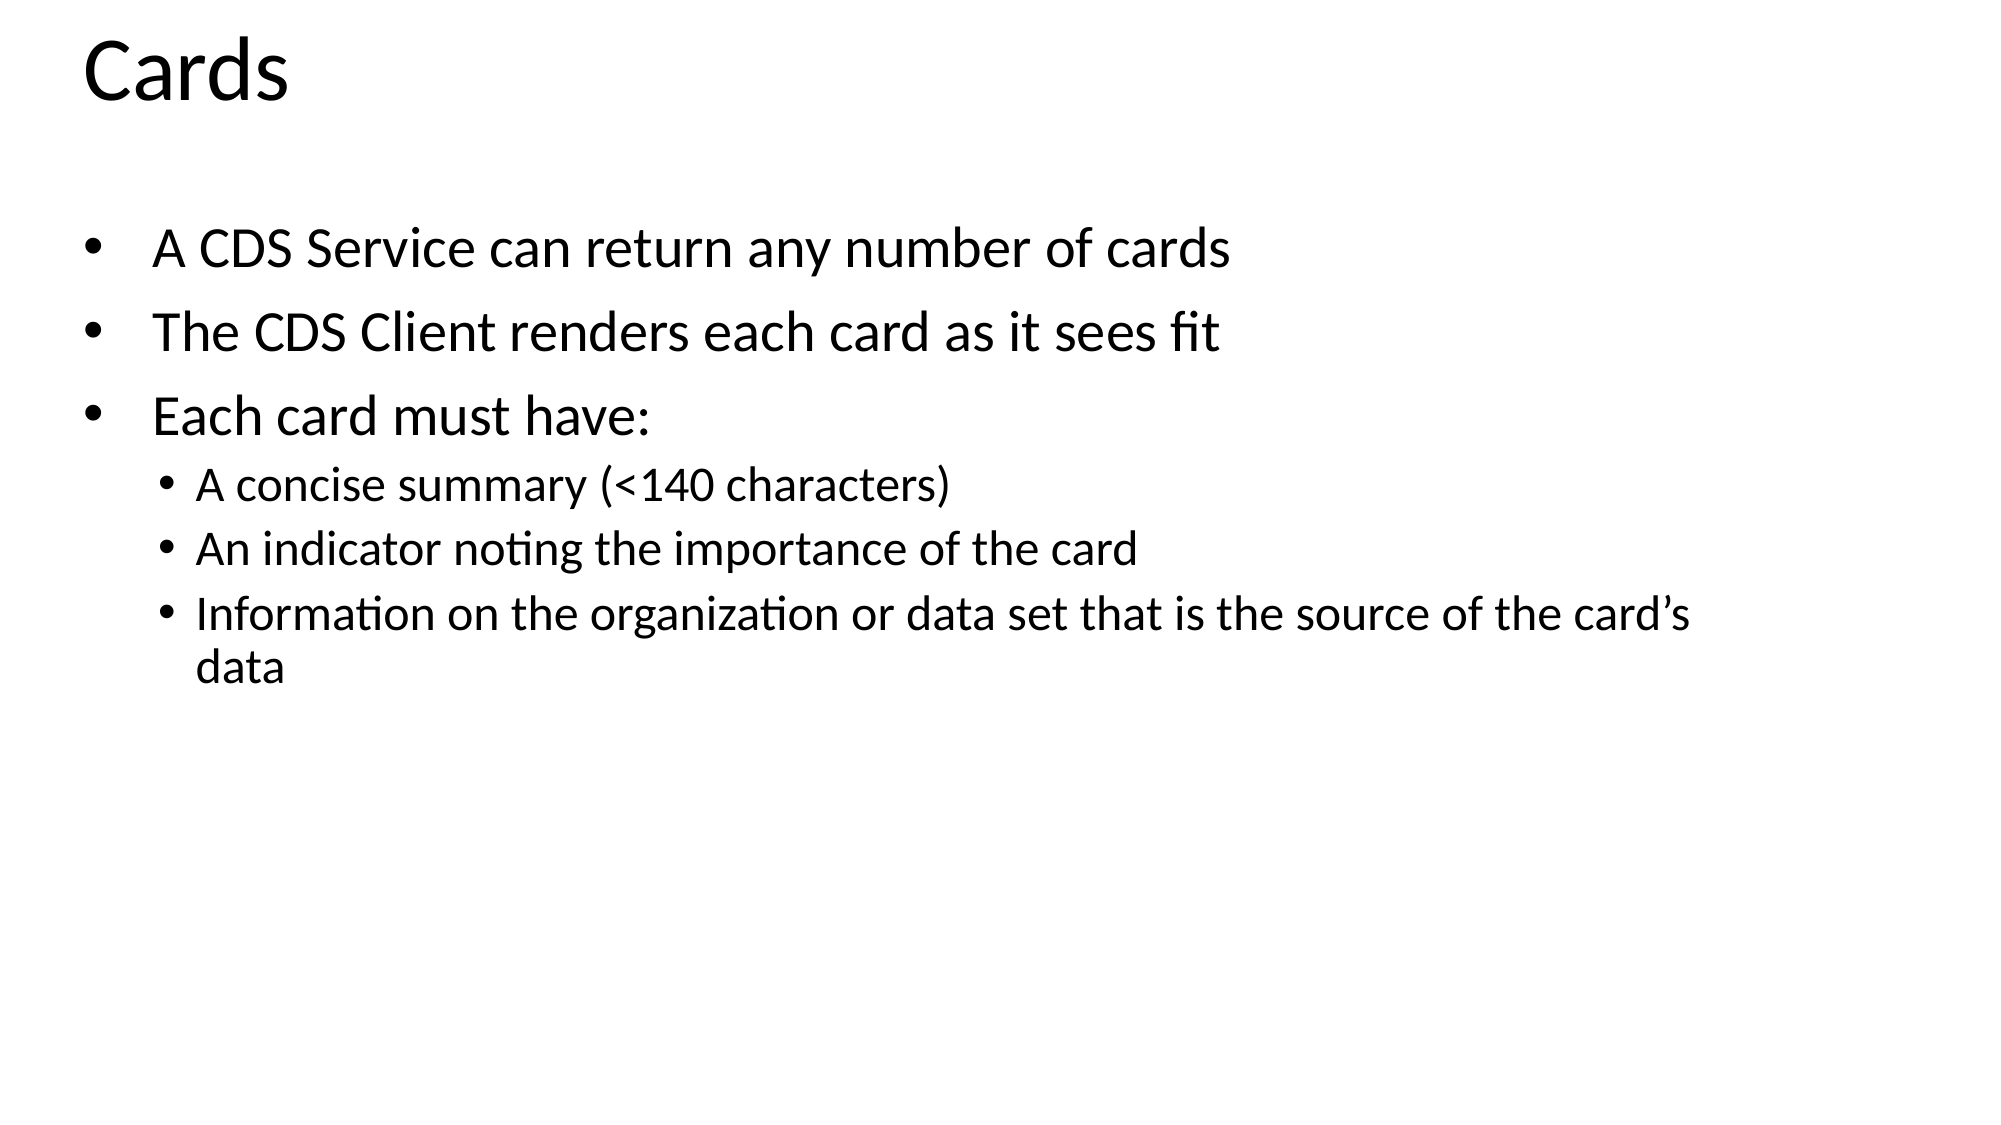

# Cards
A CDS Service can return any number of cards
The CDS Client renders each card as it sees fit
Each card must have:
A concise summary (<140 characters)
An indicator noting the importance of the card
Information on the organization or data set that is the source of the card’s data